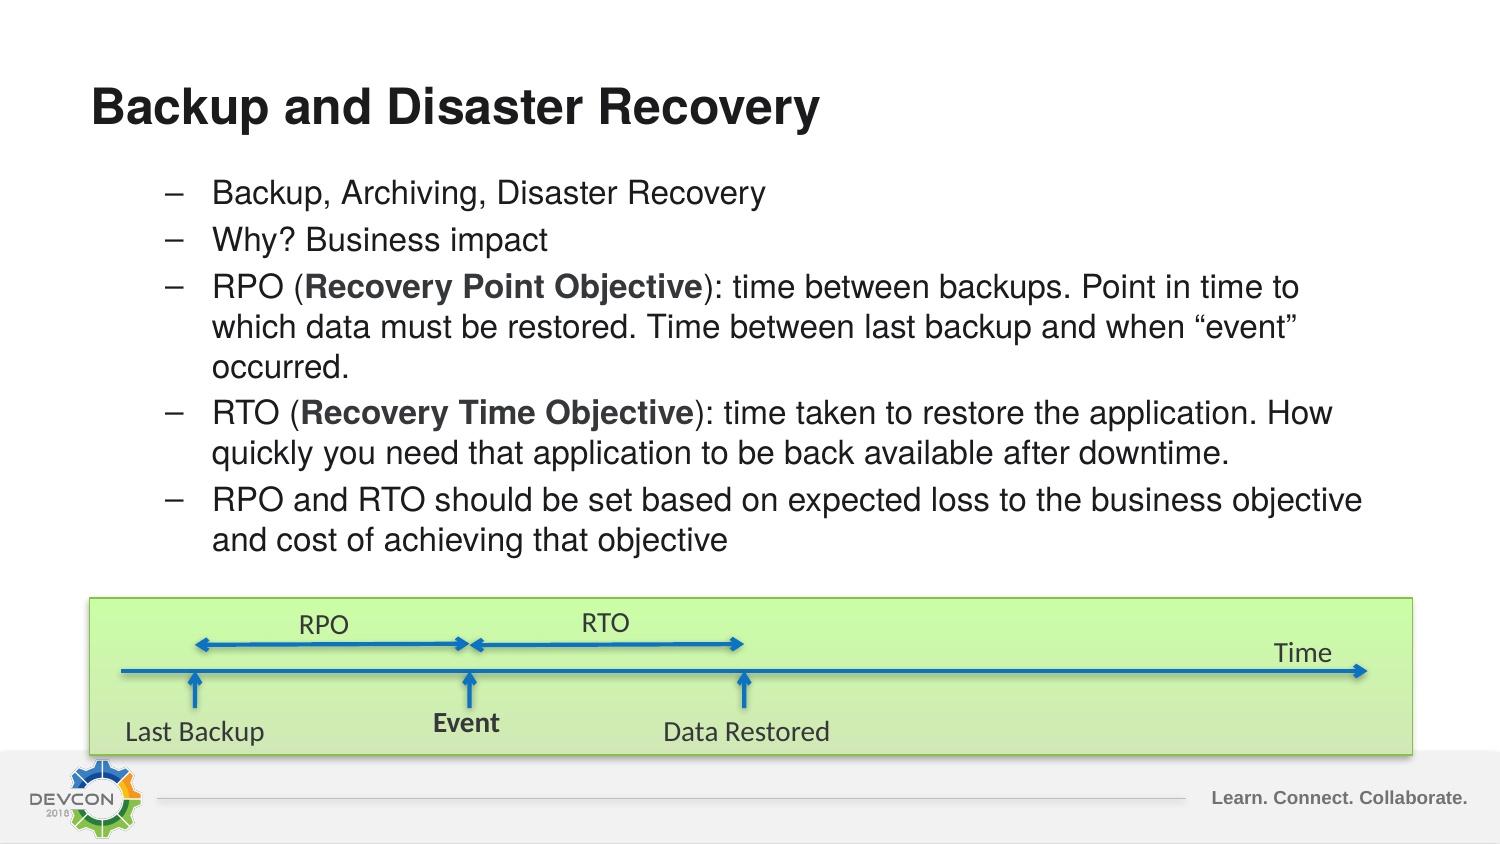

# Backup and Disaster Recovery
Backup, Archiving, Disaster Recovery
Why? Business impact
RPO (Recovery Point Objective): time between backups. Point in time to which data must be restored. Time between last backup and when “event” occurred.
RTO (Recovery Time Objective): time taken to restore the application. How quickly you need that application to be back available after downtime.
RPO and RTO should be set based on expected loss to the business objective and cost of achieving that objective

RTO

RPO
Time
Event
Last Backup
Data Restored